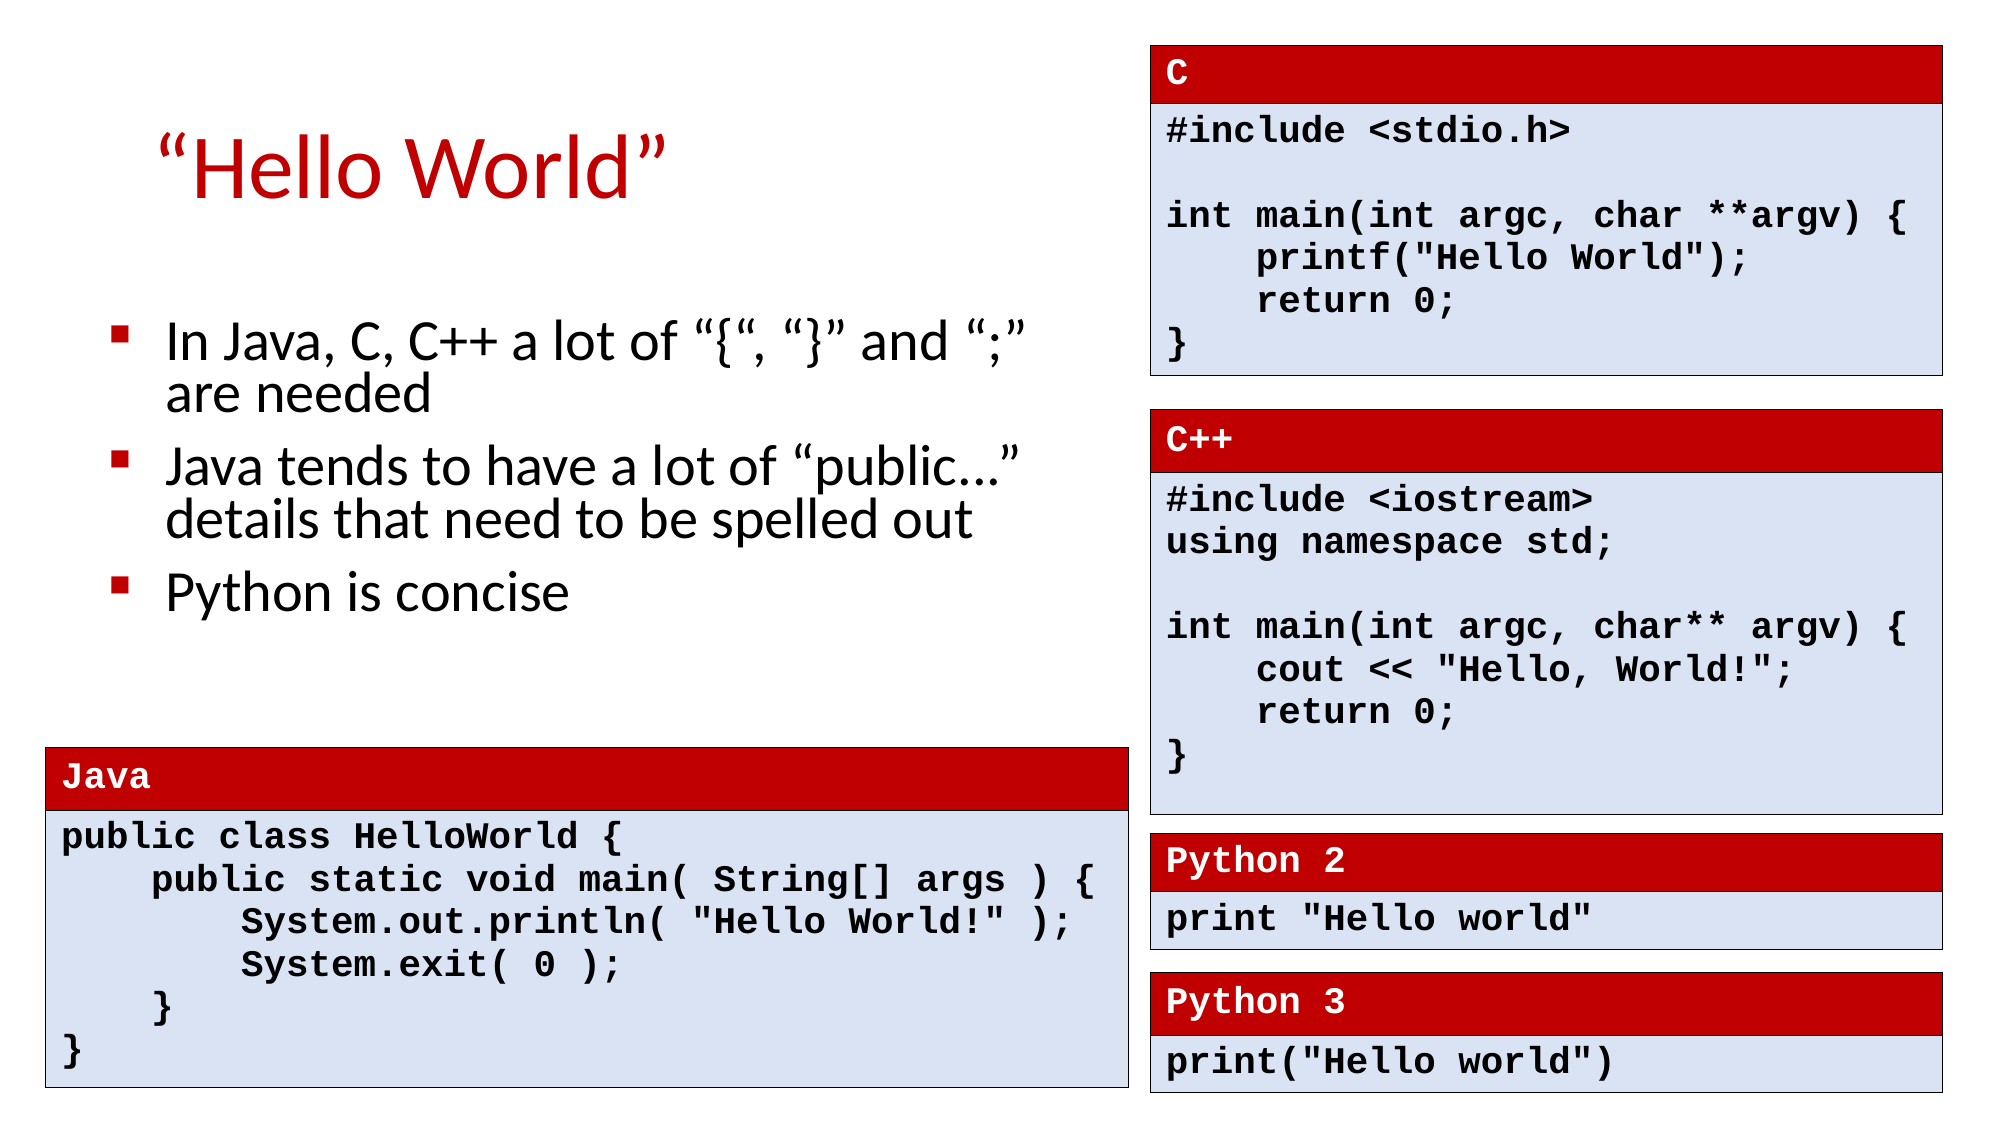

| C |
| --- |
| #include <stdio.h> int main(int argc, char \*\*argv) { printf("Hello World"); return 0; } |
# “Hello World”
In Java, C, C++ a lot of “{“, “}” and “;” are needed
Java tends to have a lot of “public...” details that need to be spelled out
Python is concise
| C++ |
| --- |
| #include <iostream> using namespace std; int main(int argc, char\*\* argv) { cout << "Hello, World!"; return 0; } |
| Java |
| --- |
| public class HelloWorld { public static void main( String[] args ) { System.out.println( "Hello World!" ); System.exit( 0 ); } } |
| Python 2 |
| --- |
| print "Hello world" |
| Python 3 |
| --- |
| print("Hello world") |